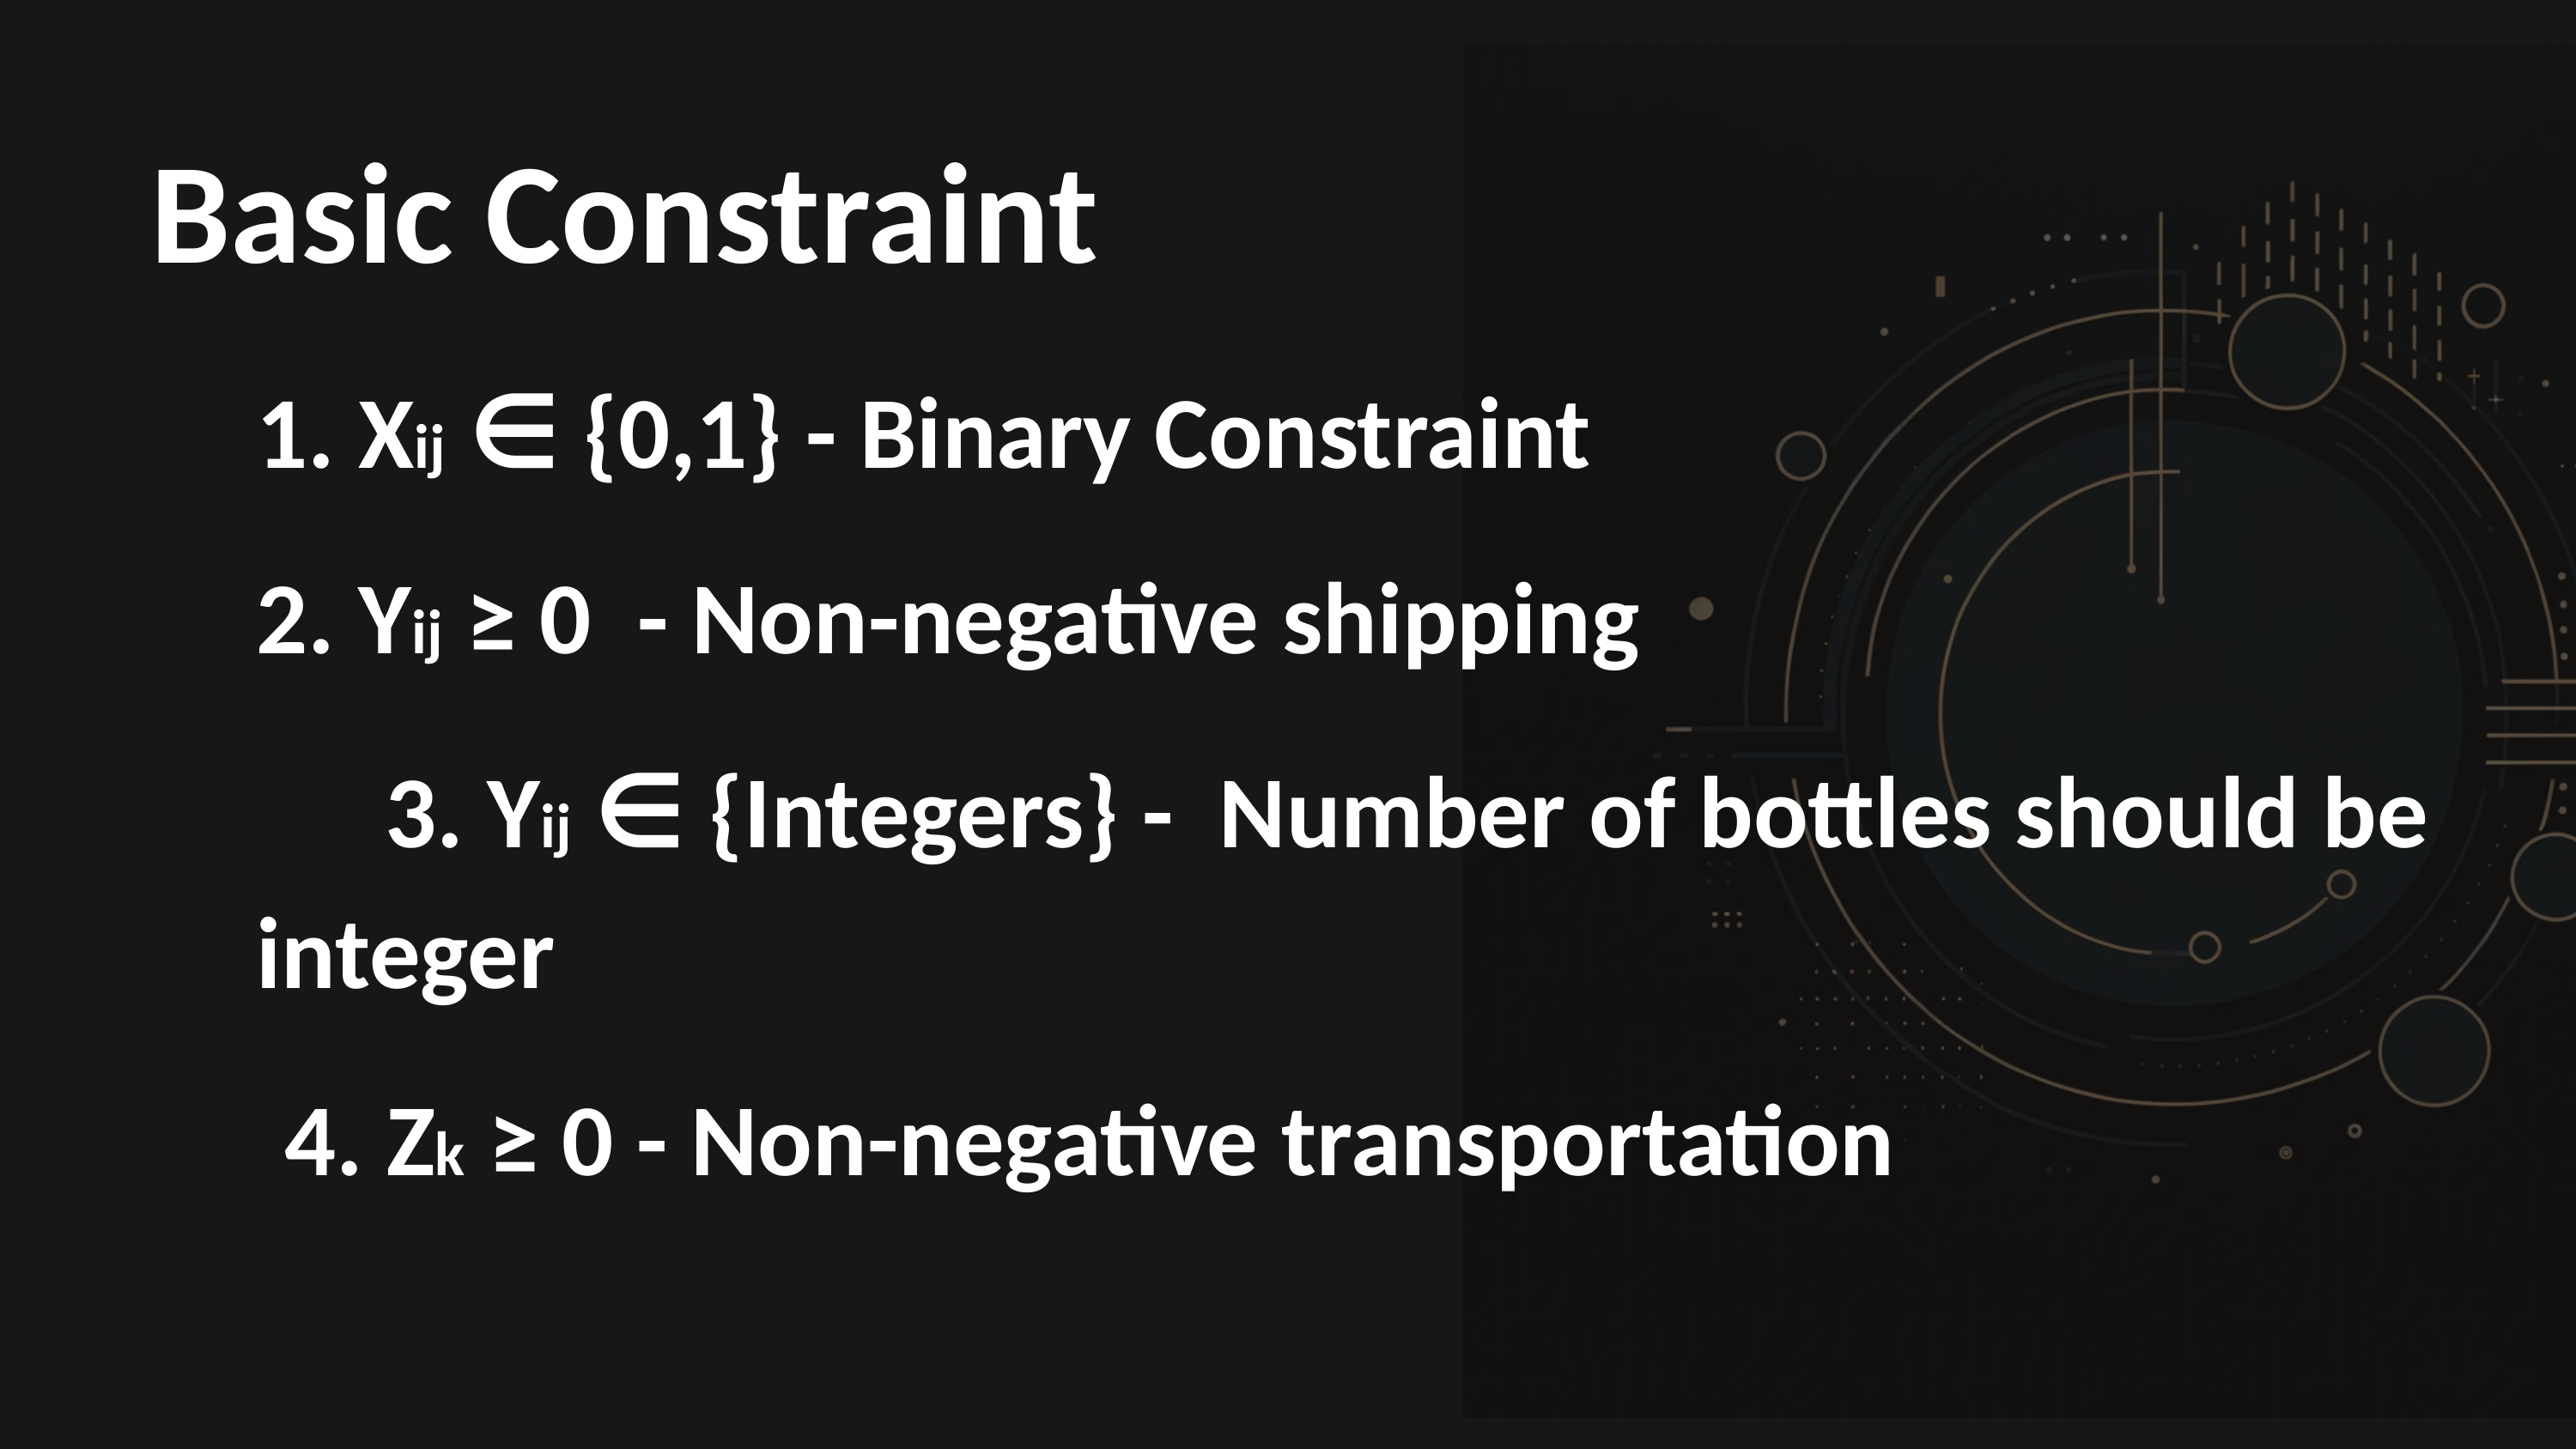

Basic Constraint
1. Xij ∈ {0,1} - Binary Constraint

2. Yij ≥ 0  - Non-negative shipping

	3. Yij ∈ {Integers} -  Number of bottles should be integer

4. Zk ≥ 0 - Non-negative transportation